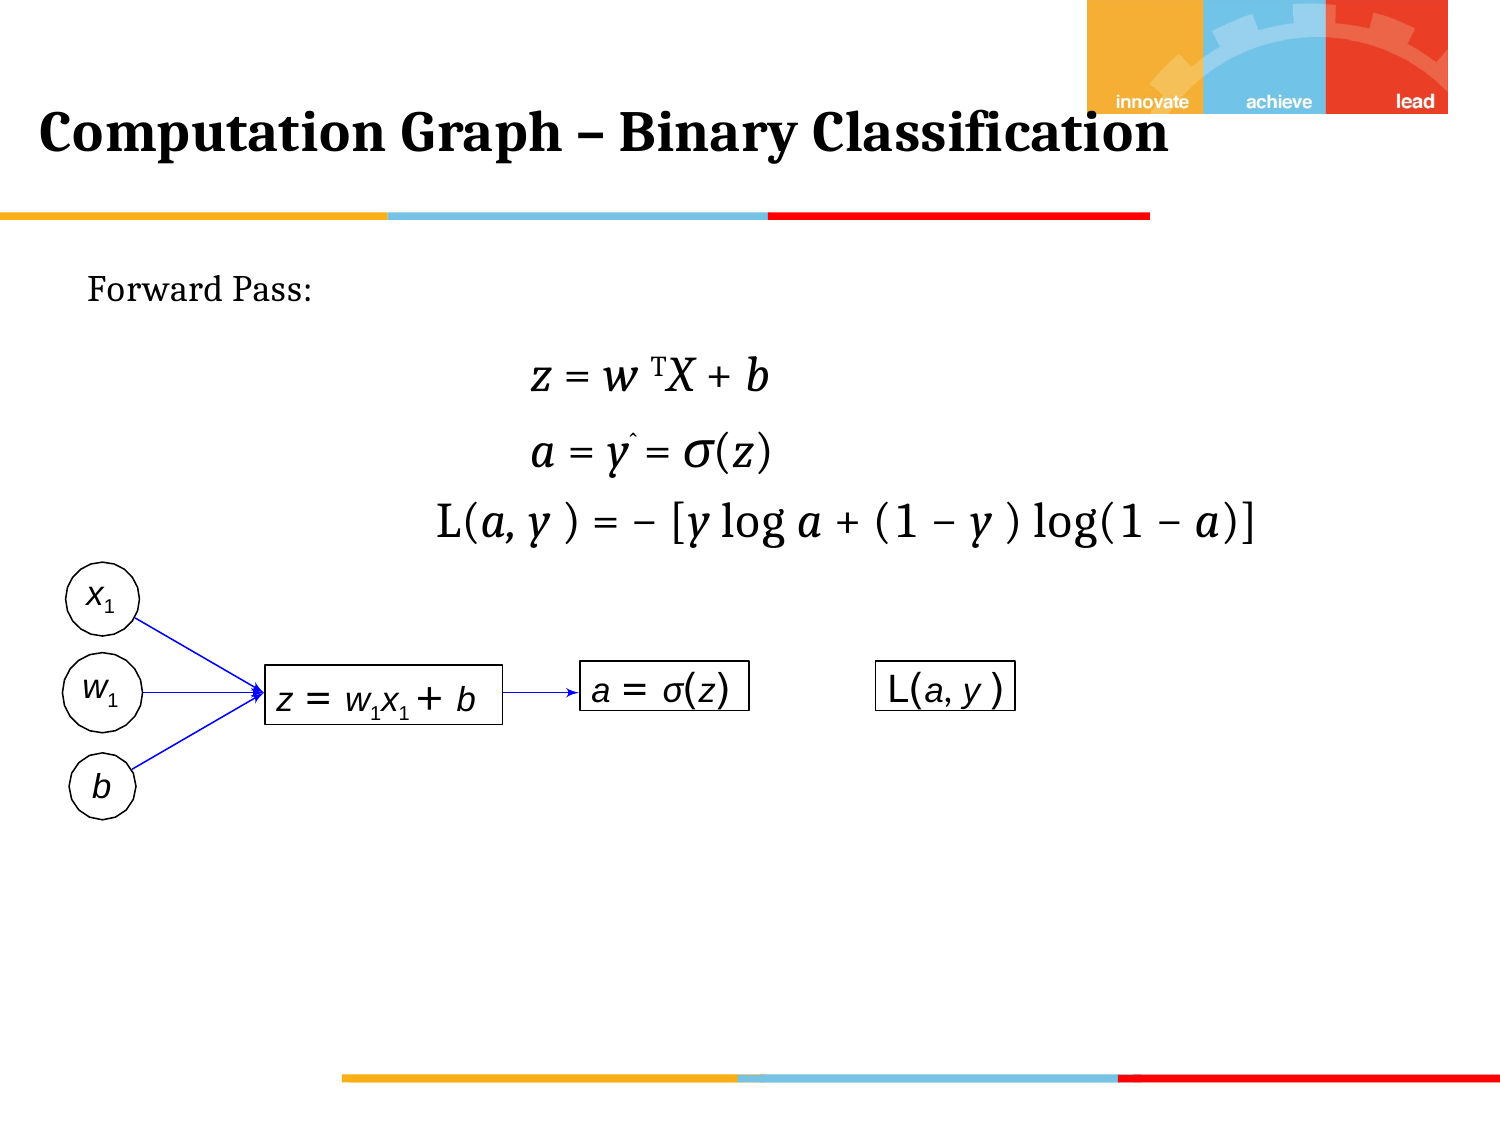

# Computation Graph – Binary Classification
Forward Pass:
z = w TX + b
a = yˆ = σ(z)
L(a, y ) = − [y log a + (1 − y ) log(1 − a)]

x1

w1
a = σ(z)
L(a, y )
z = w1x1 + b

b